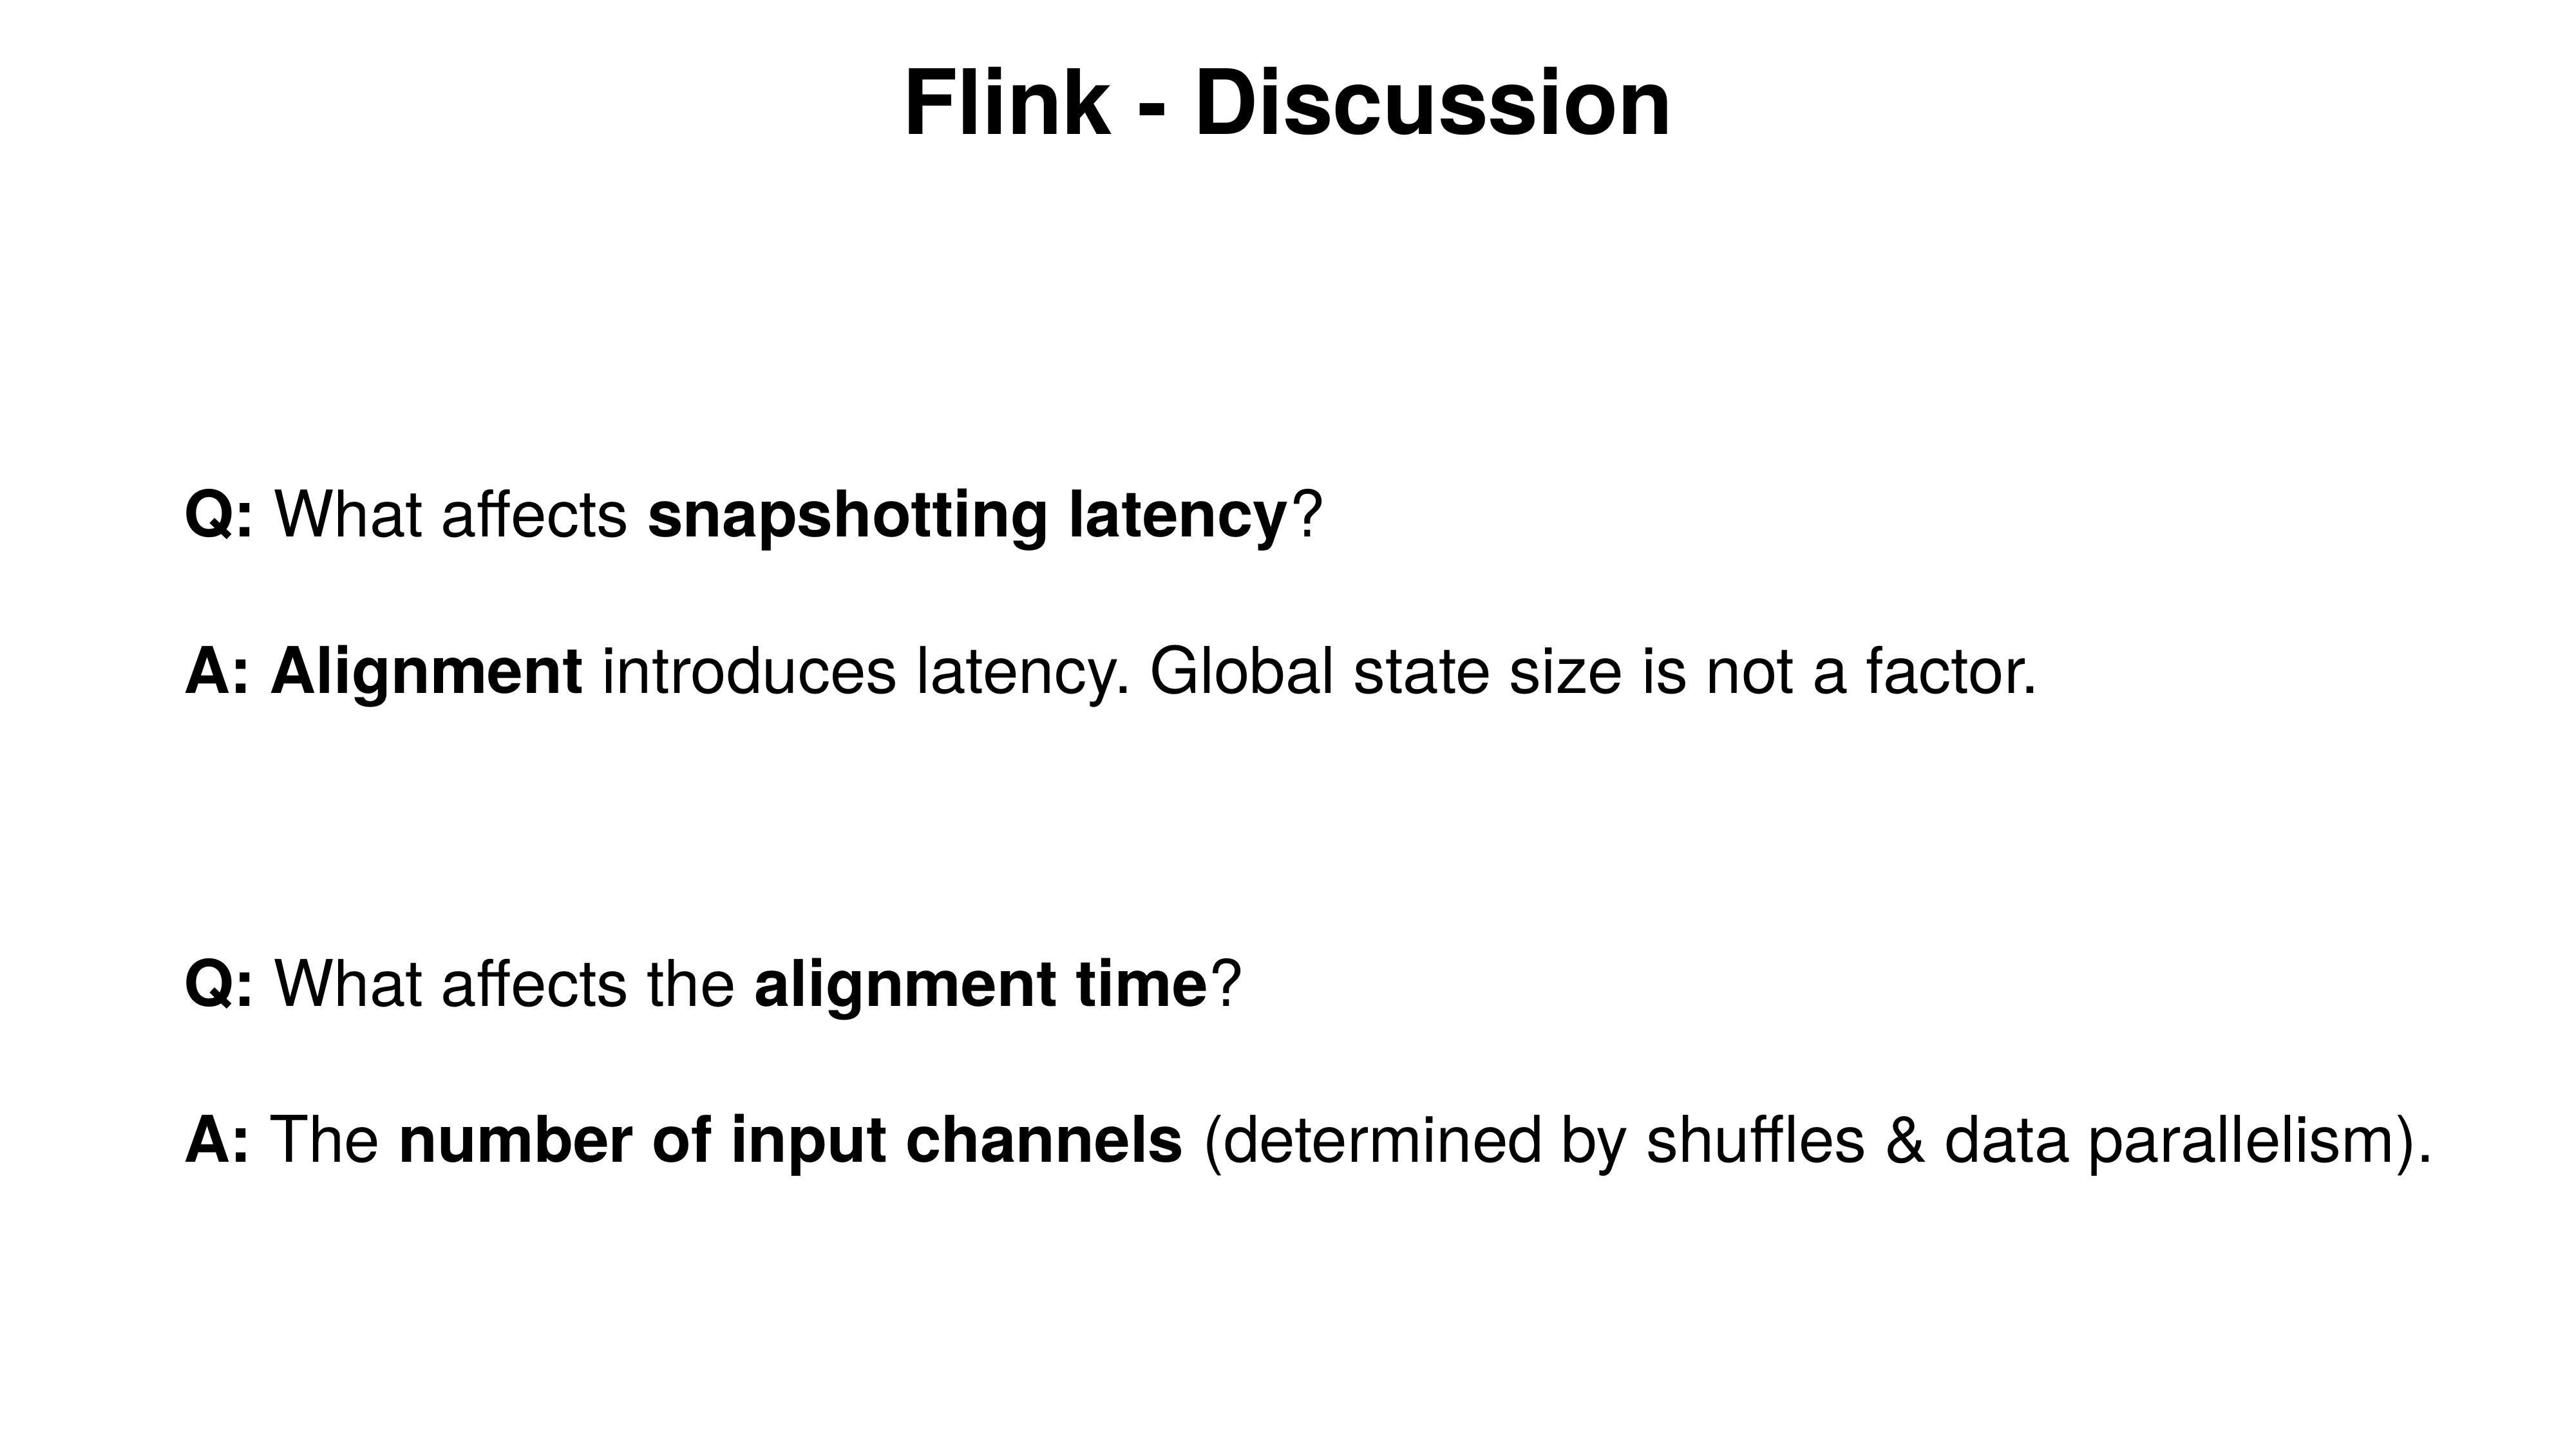

# Flink - Discussion
Q: What affects snapshotting latency?
A: Alignment introduces latency. Global state size is not a factor.

Q: What affects the alignment time?
A: The number of input channels (determined by shuffles & data parallelism).
17